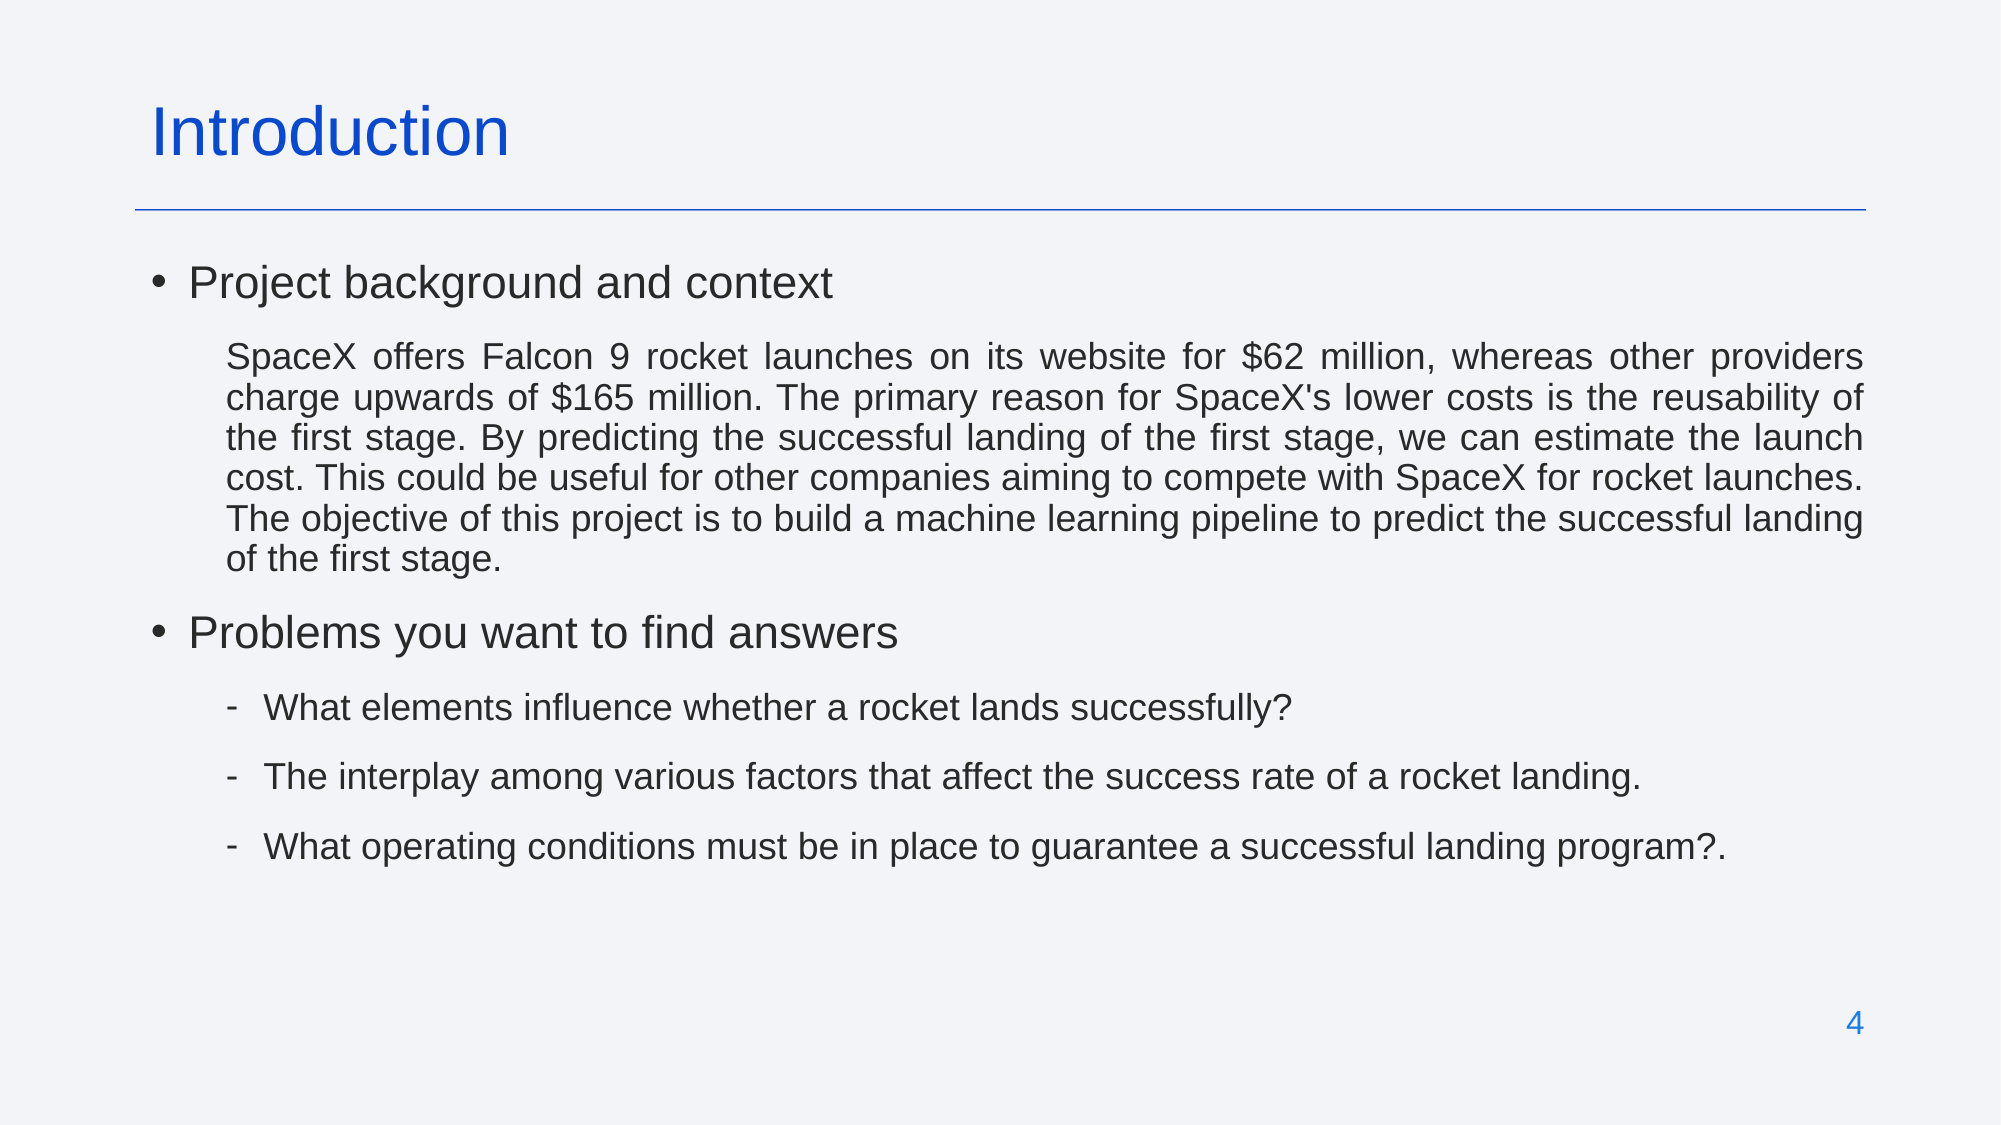

Introduction
Project background and context
SpaceX offers Falcon 9 rocket launches on its website for $62 million, whereas other providers charge upwards of $165 million. The primary reason for SpaceX's lower costs is the reusability of the first stage. By predicting the successful landing of the first stage, we can estimate the launch cost. This could be useful for other companies aiming to compete with SpaceX for rocket launches. The objective of this project is to build a machine learning pipeline to predict the successful landing of the first stage.
Problems you want to find answers
What elements influence whether a rocket lands successfully?
The interplay among various factors that affect the success rate of a rocket landing.
What operating conditions must be in place to guarantee a successful landing program?.
4